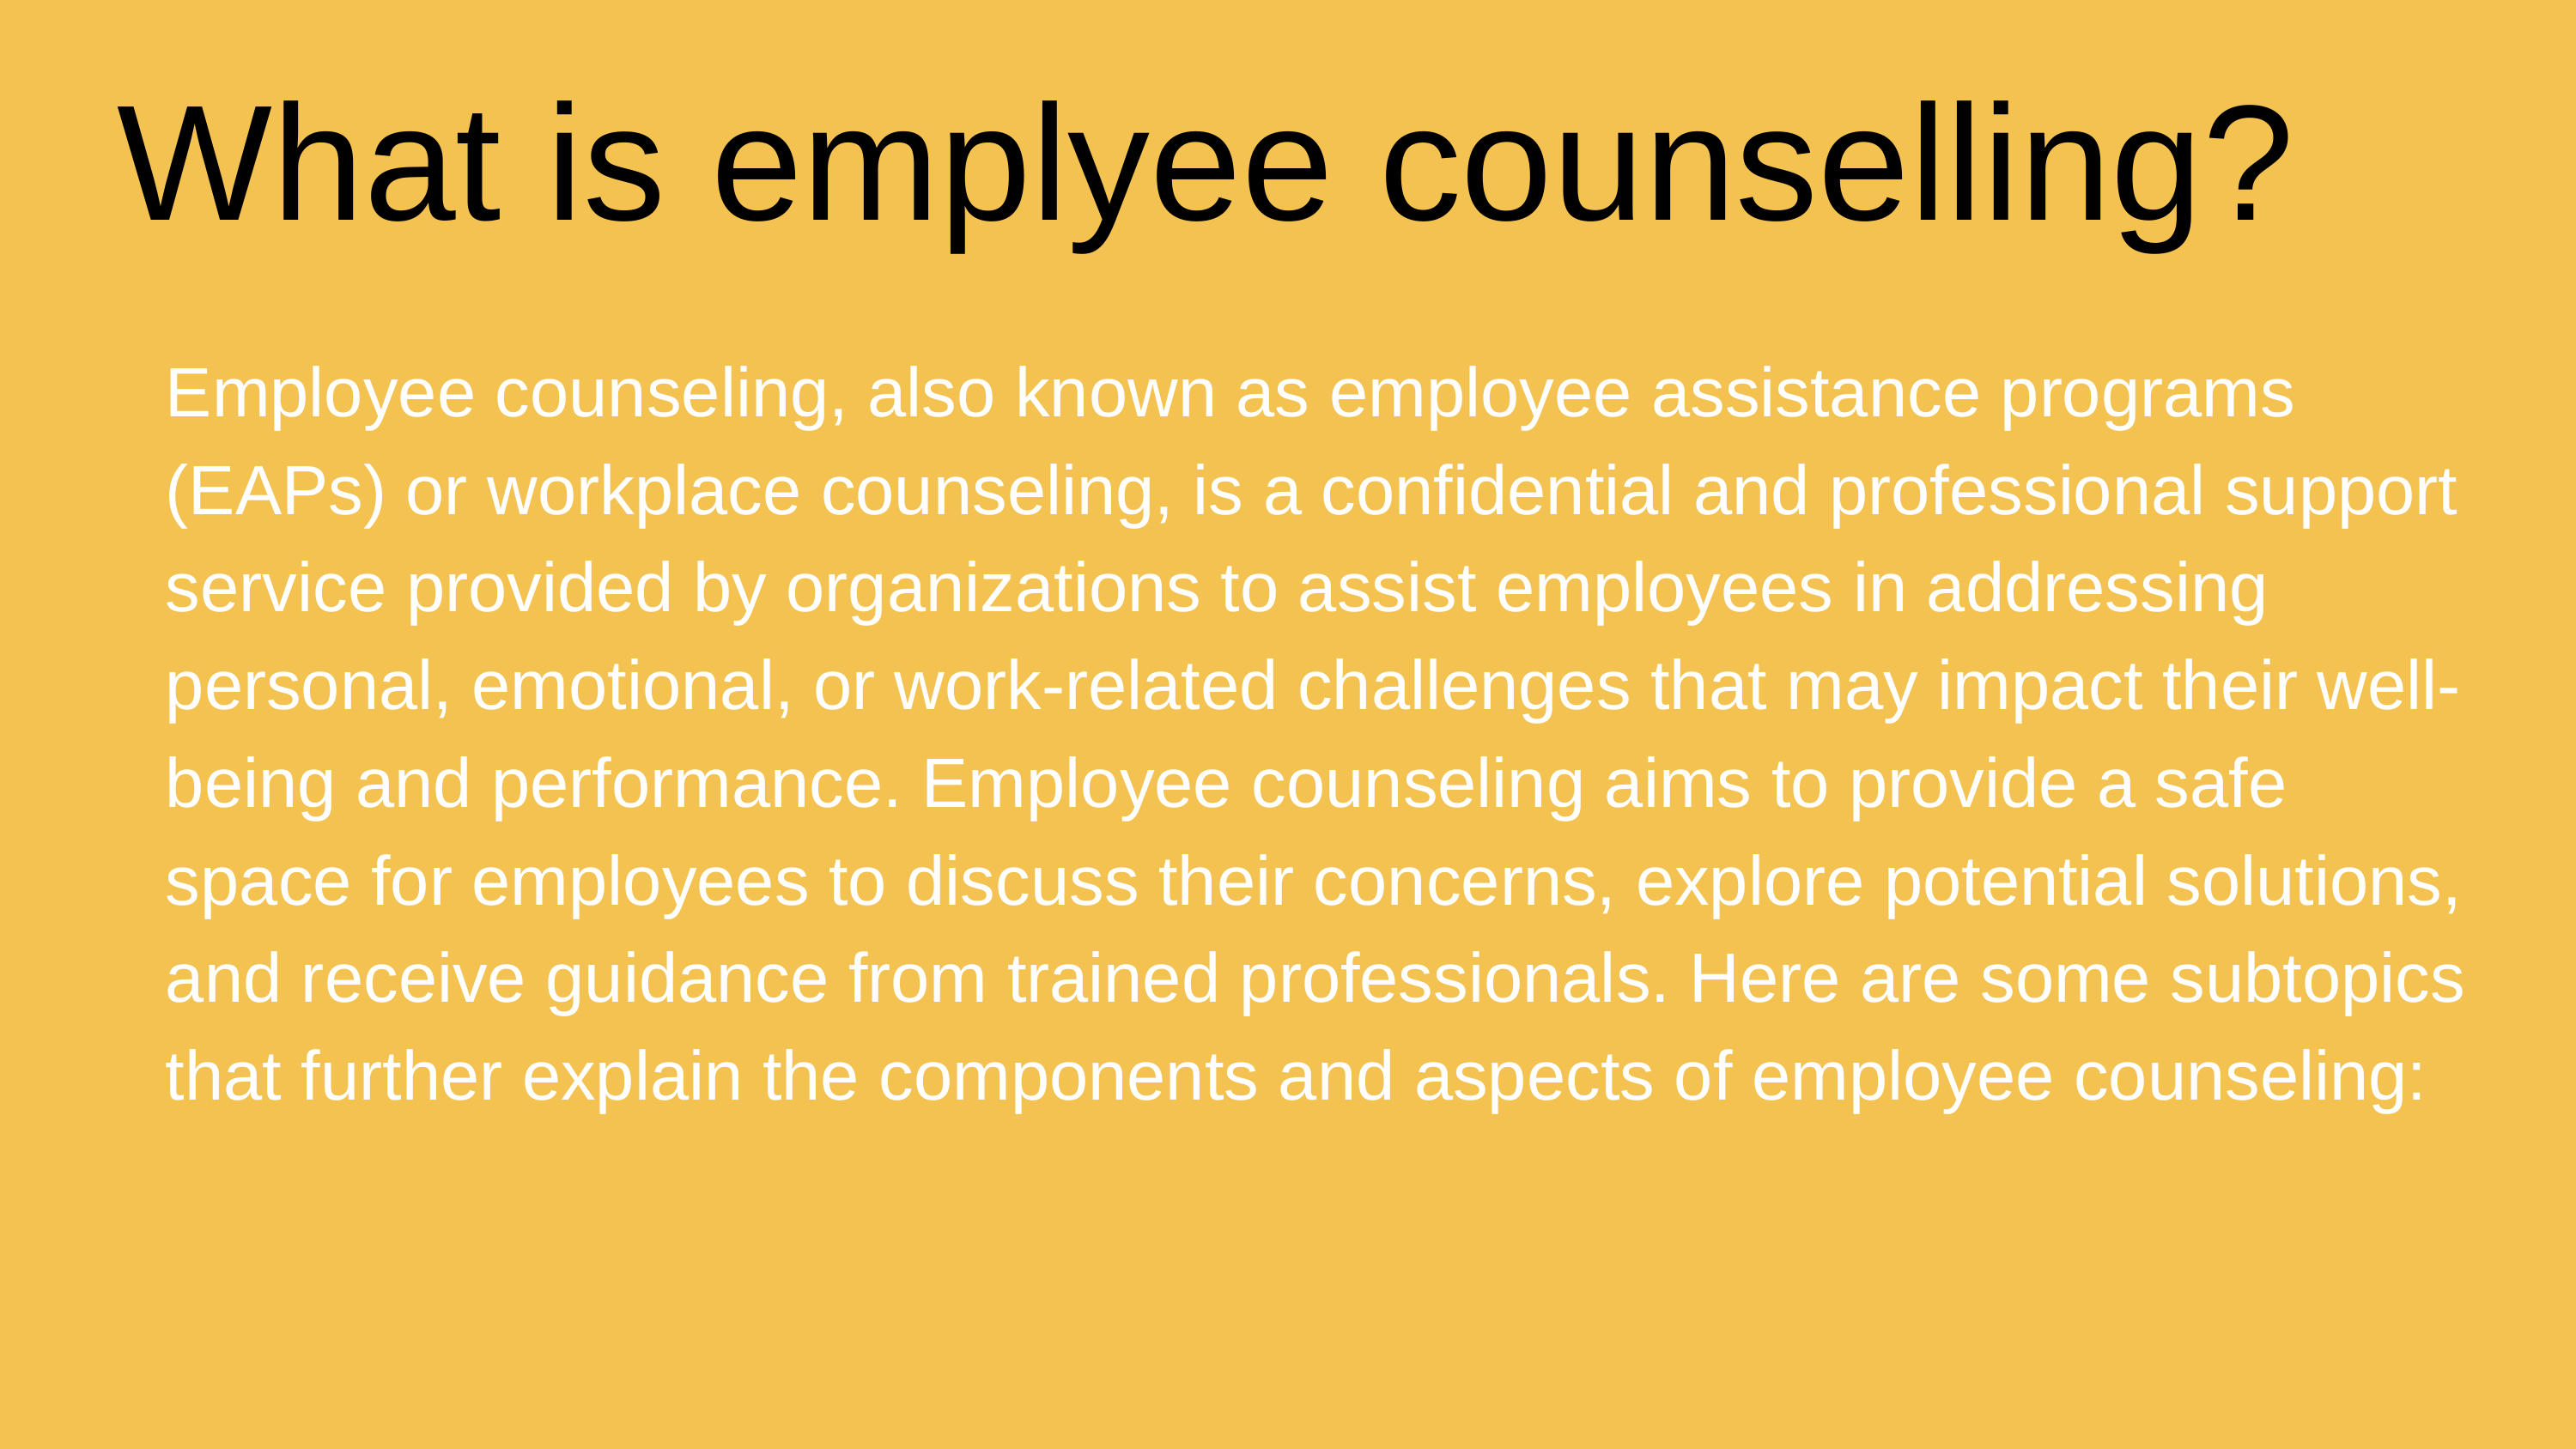

What is emplyee counselling?
Employee counseling, also known as employee assistance programs (EAPs) or workplace counseling, is a confidential and professional support service provided by organizations to assist employees in addressing personal, emotional, or work-related challenges that may impact their well-being and performance. Employee counseling aims to provide a safe space for employees to discuss their concerns, explore potential solutions, and receive guidance from trained professionals. Here are some subtopics that further explain the components and aspects of employee counseling: